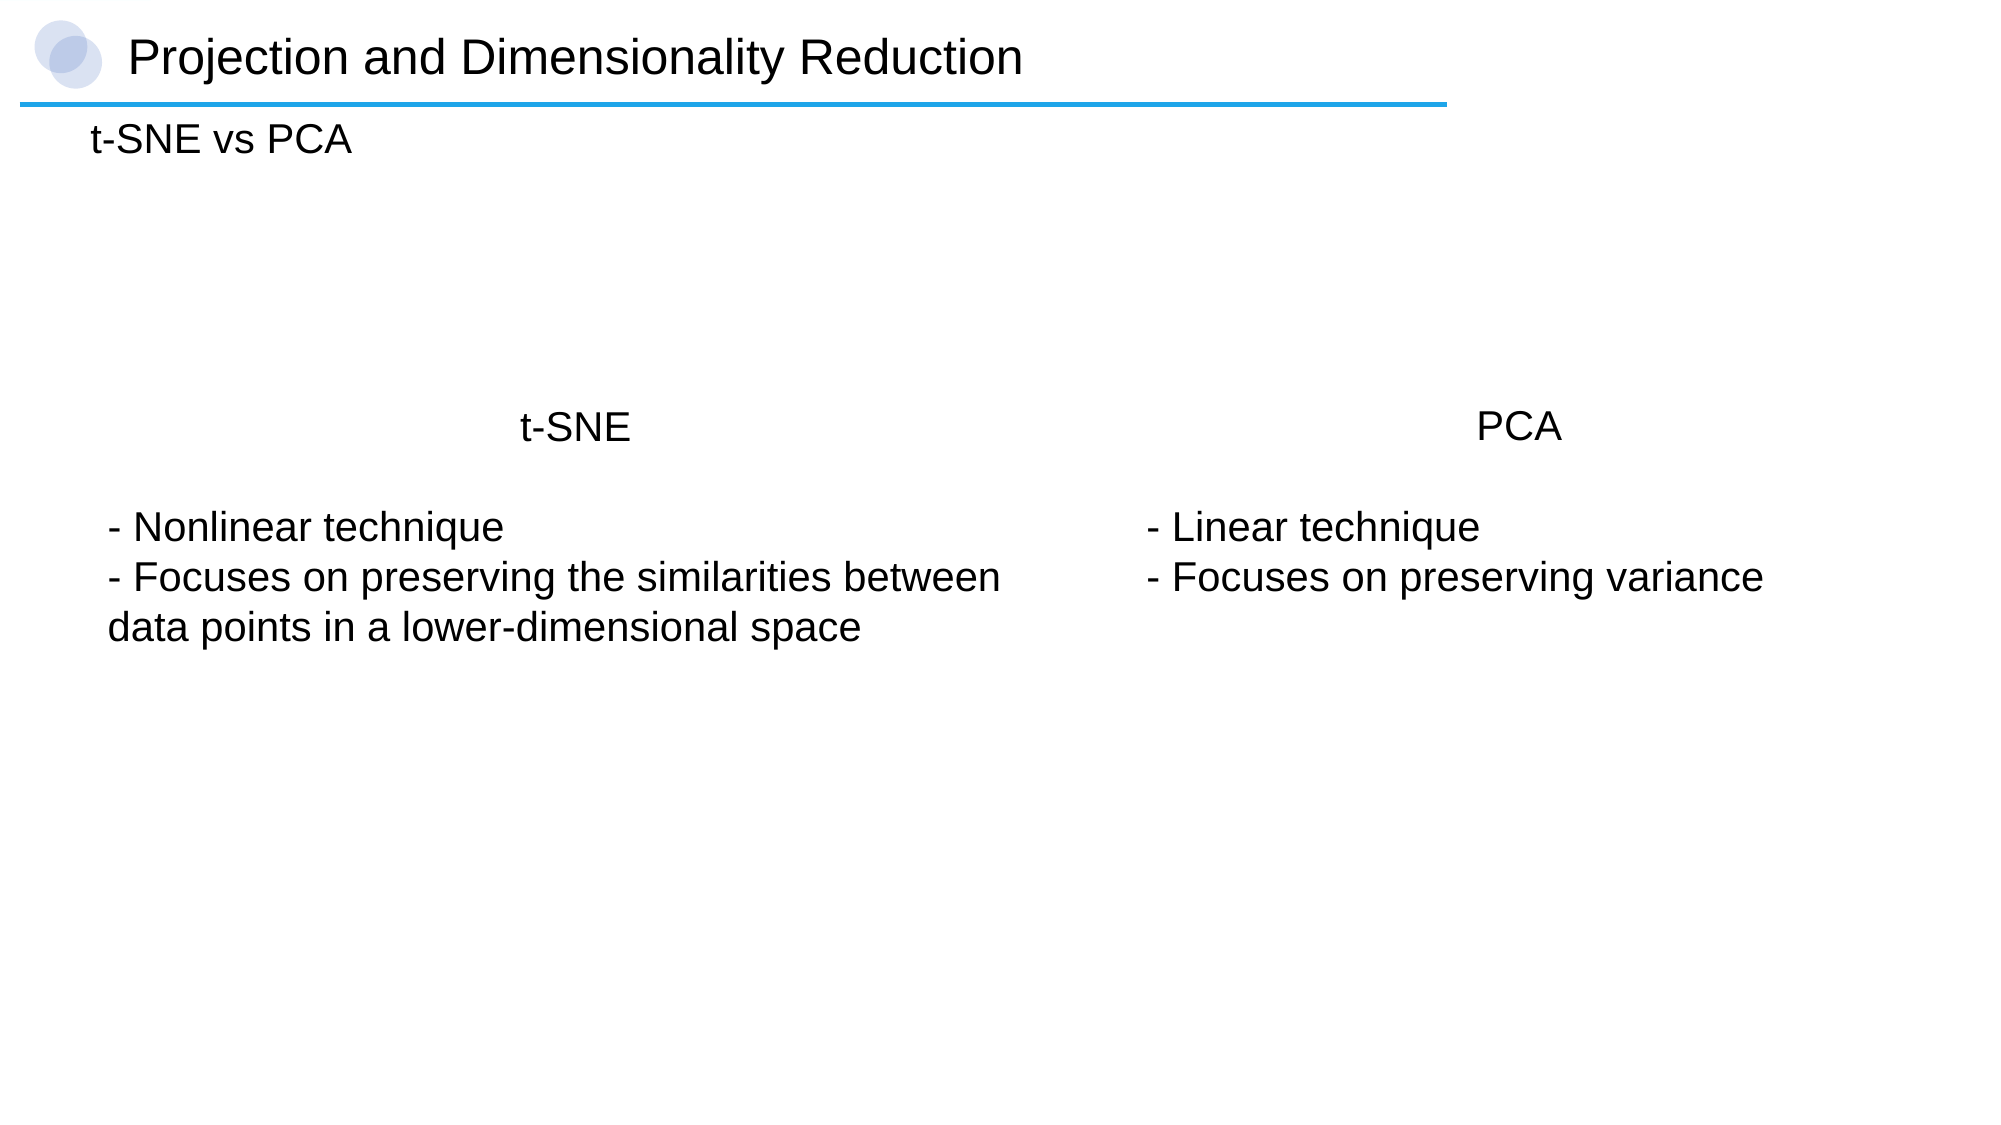

Projection and Dimensionality Reduction

t-SNE vs PCA
t-SNE

- Nonlinear technique
- Focuses on preserving the similarities between data points in a lower-dimensional space
PCA

- Linear technique
- Focuses on preserving variance